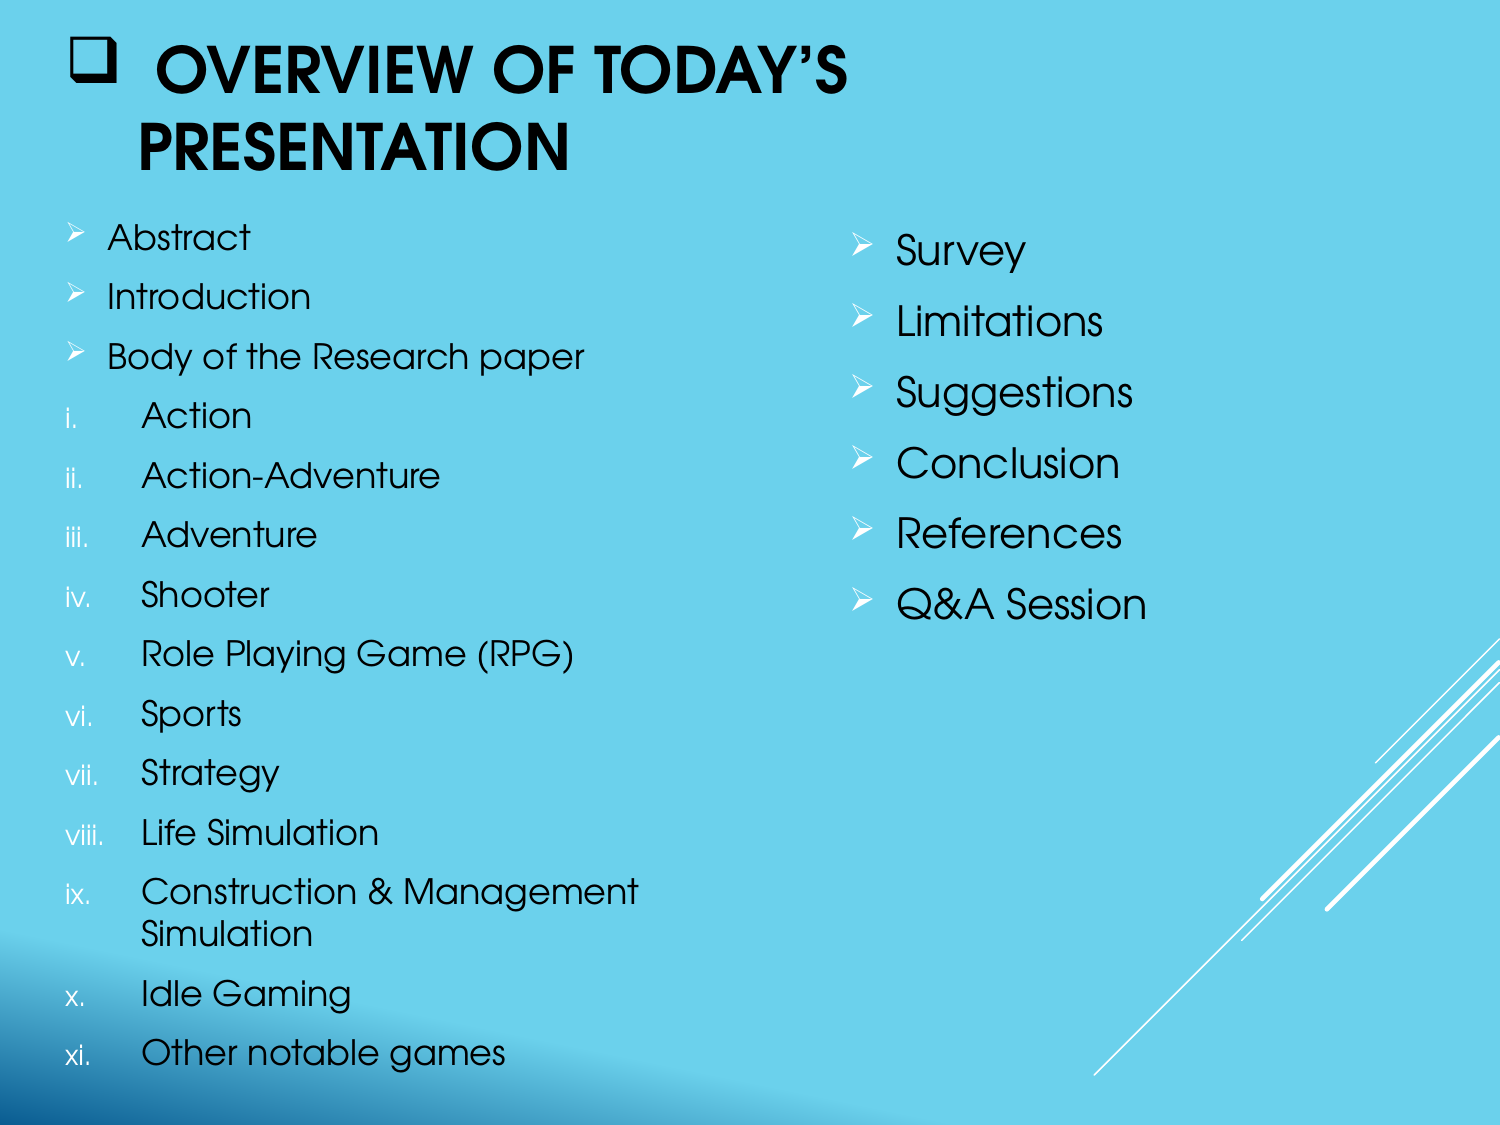

# Overview of today’s presentation
Survey
Limitations
Suggestions
Conclusion
References
Q&A Session

Abstract
Introduction
Body of the Research paper
Action
Action-Adventure
Adventure
Shooter
Role Playing Game (RPG)
Sports
Strategy
Life Simulation
Construction & Management Simulation
Idle Gaming
Other notable games